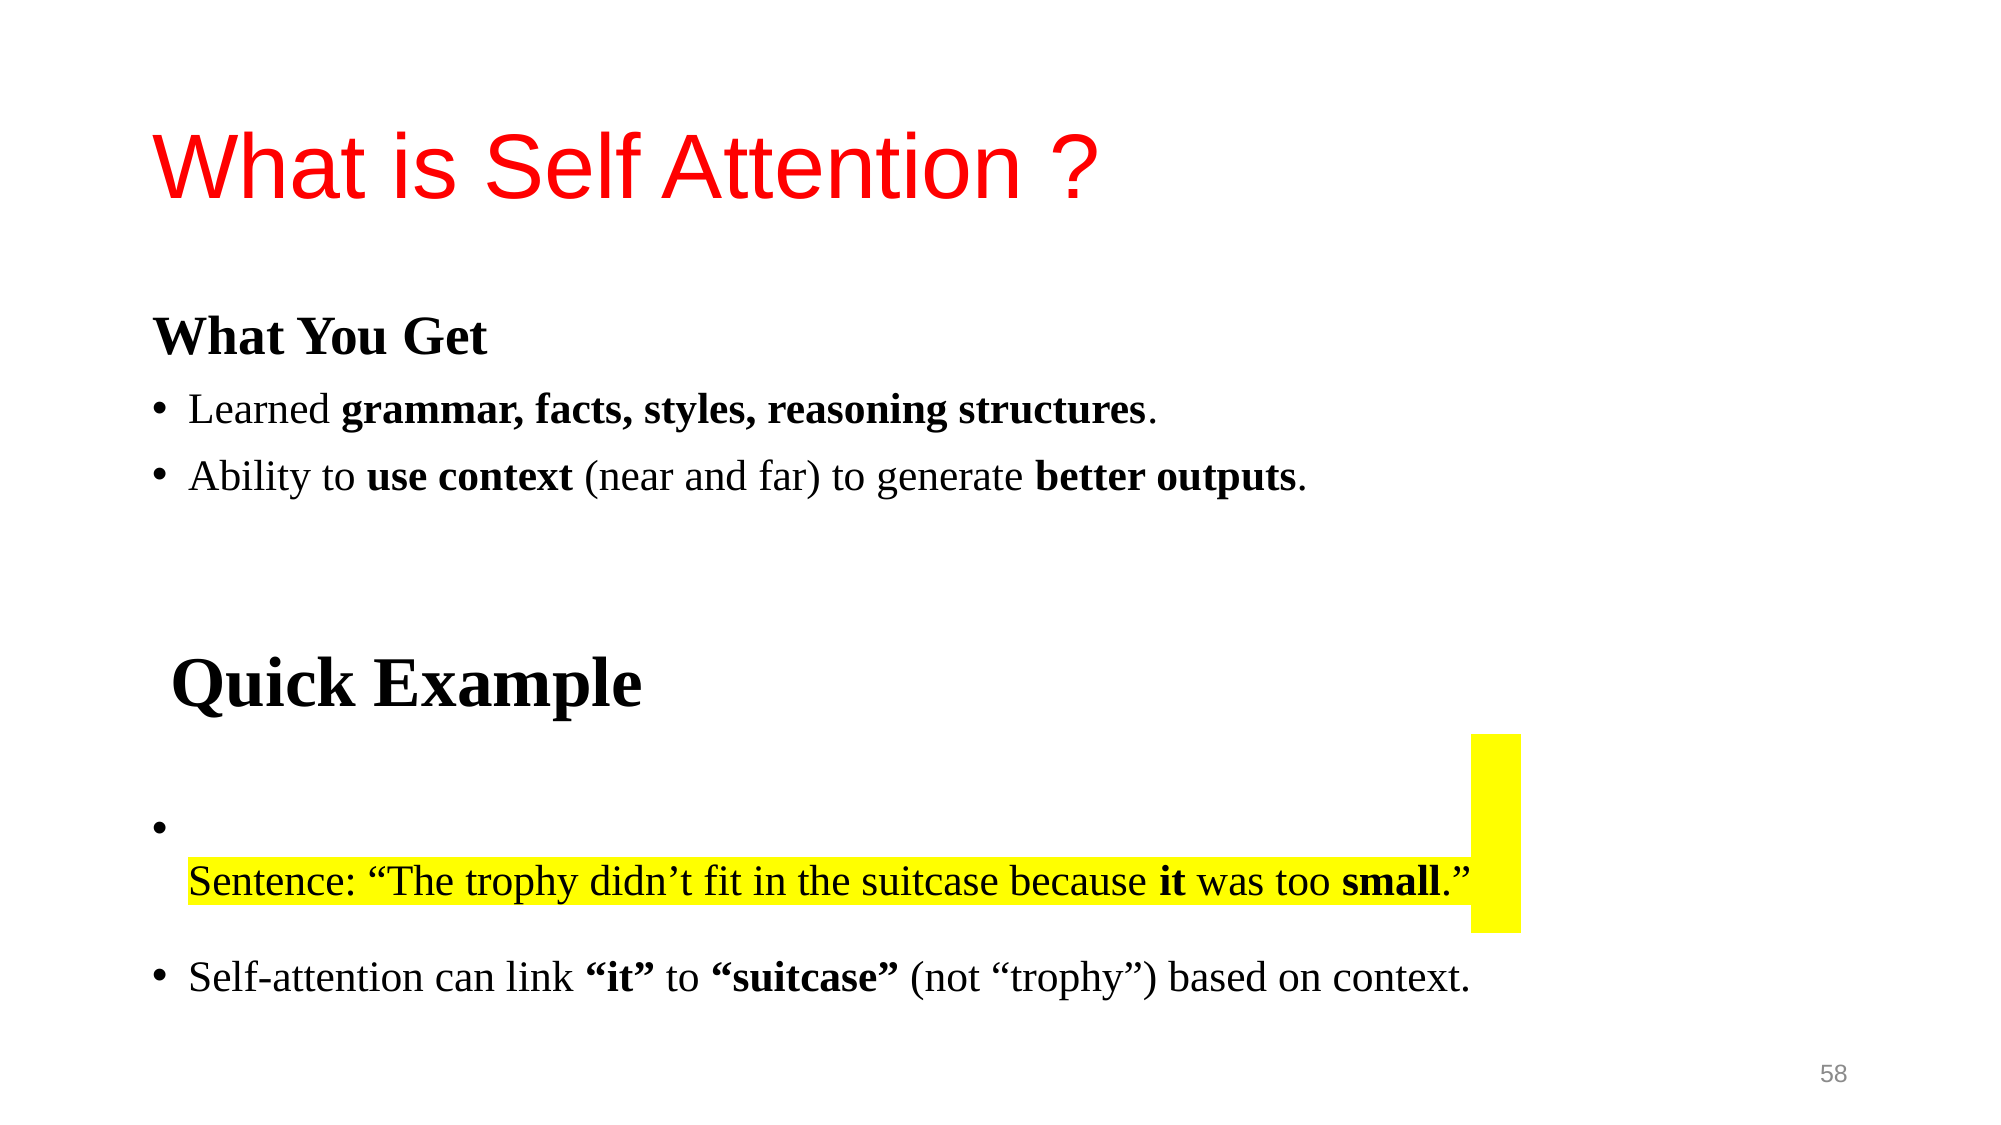

# What is Self Attention ?
What You Get
Learned grammar, facts, styles, reasoning structures.
Ability to use context (near and far) to generate better outputs.

 Quick Example
Sentence: “The trophy didn’t fit in the suitcase because it was too small.”
Self-attention can link “it” to “suitcase” (not “trophy”) based on context.
58